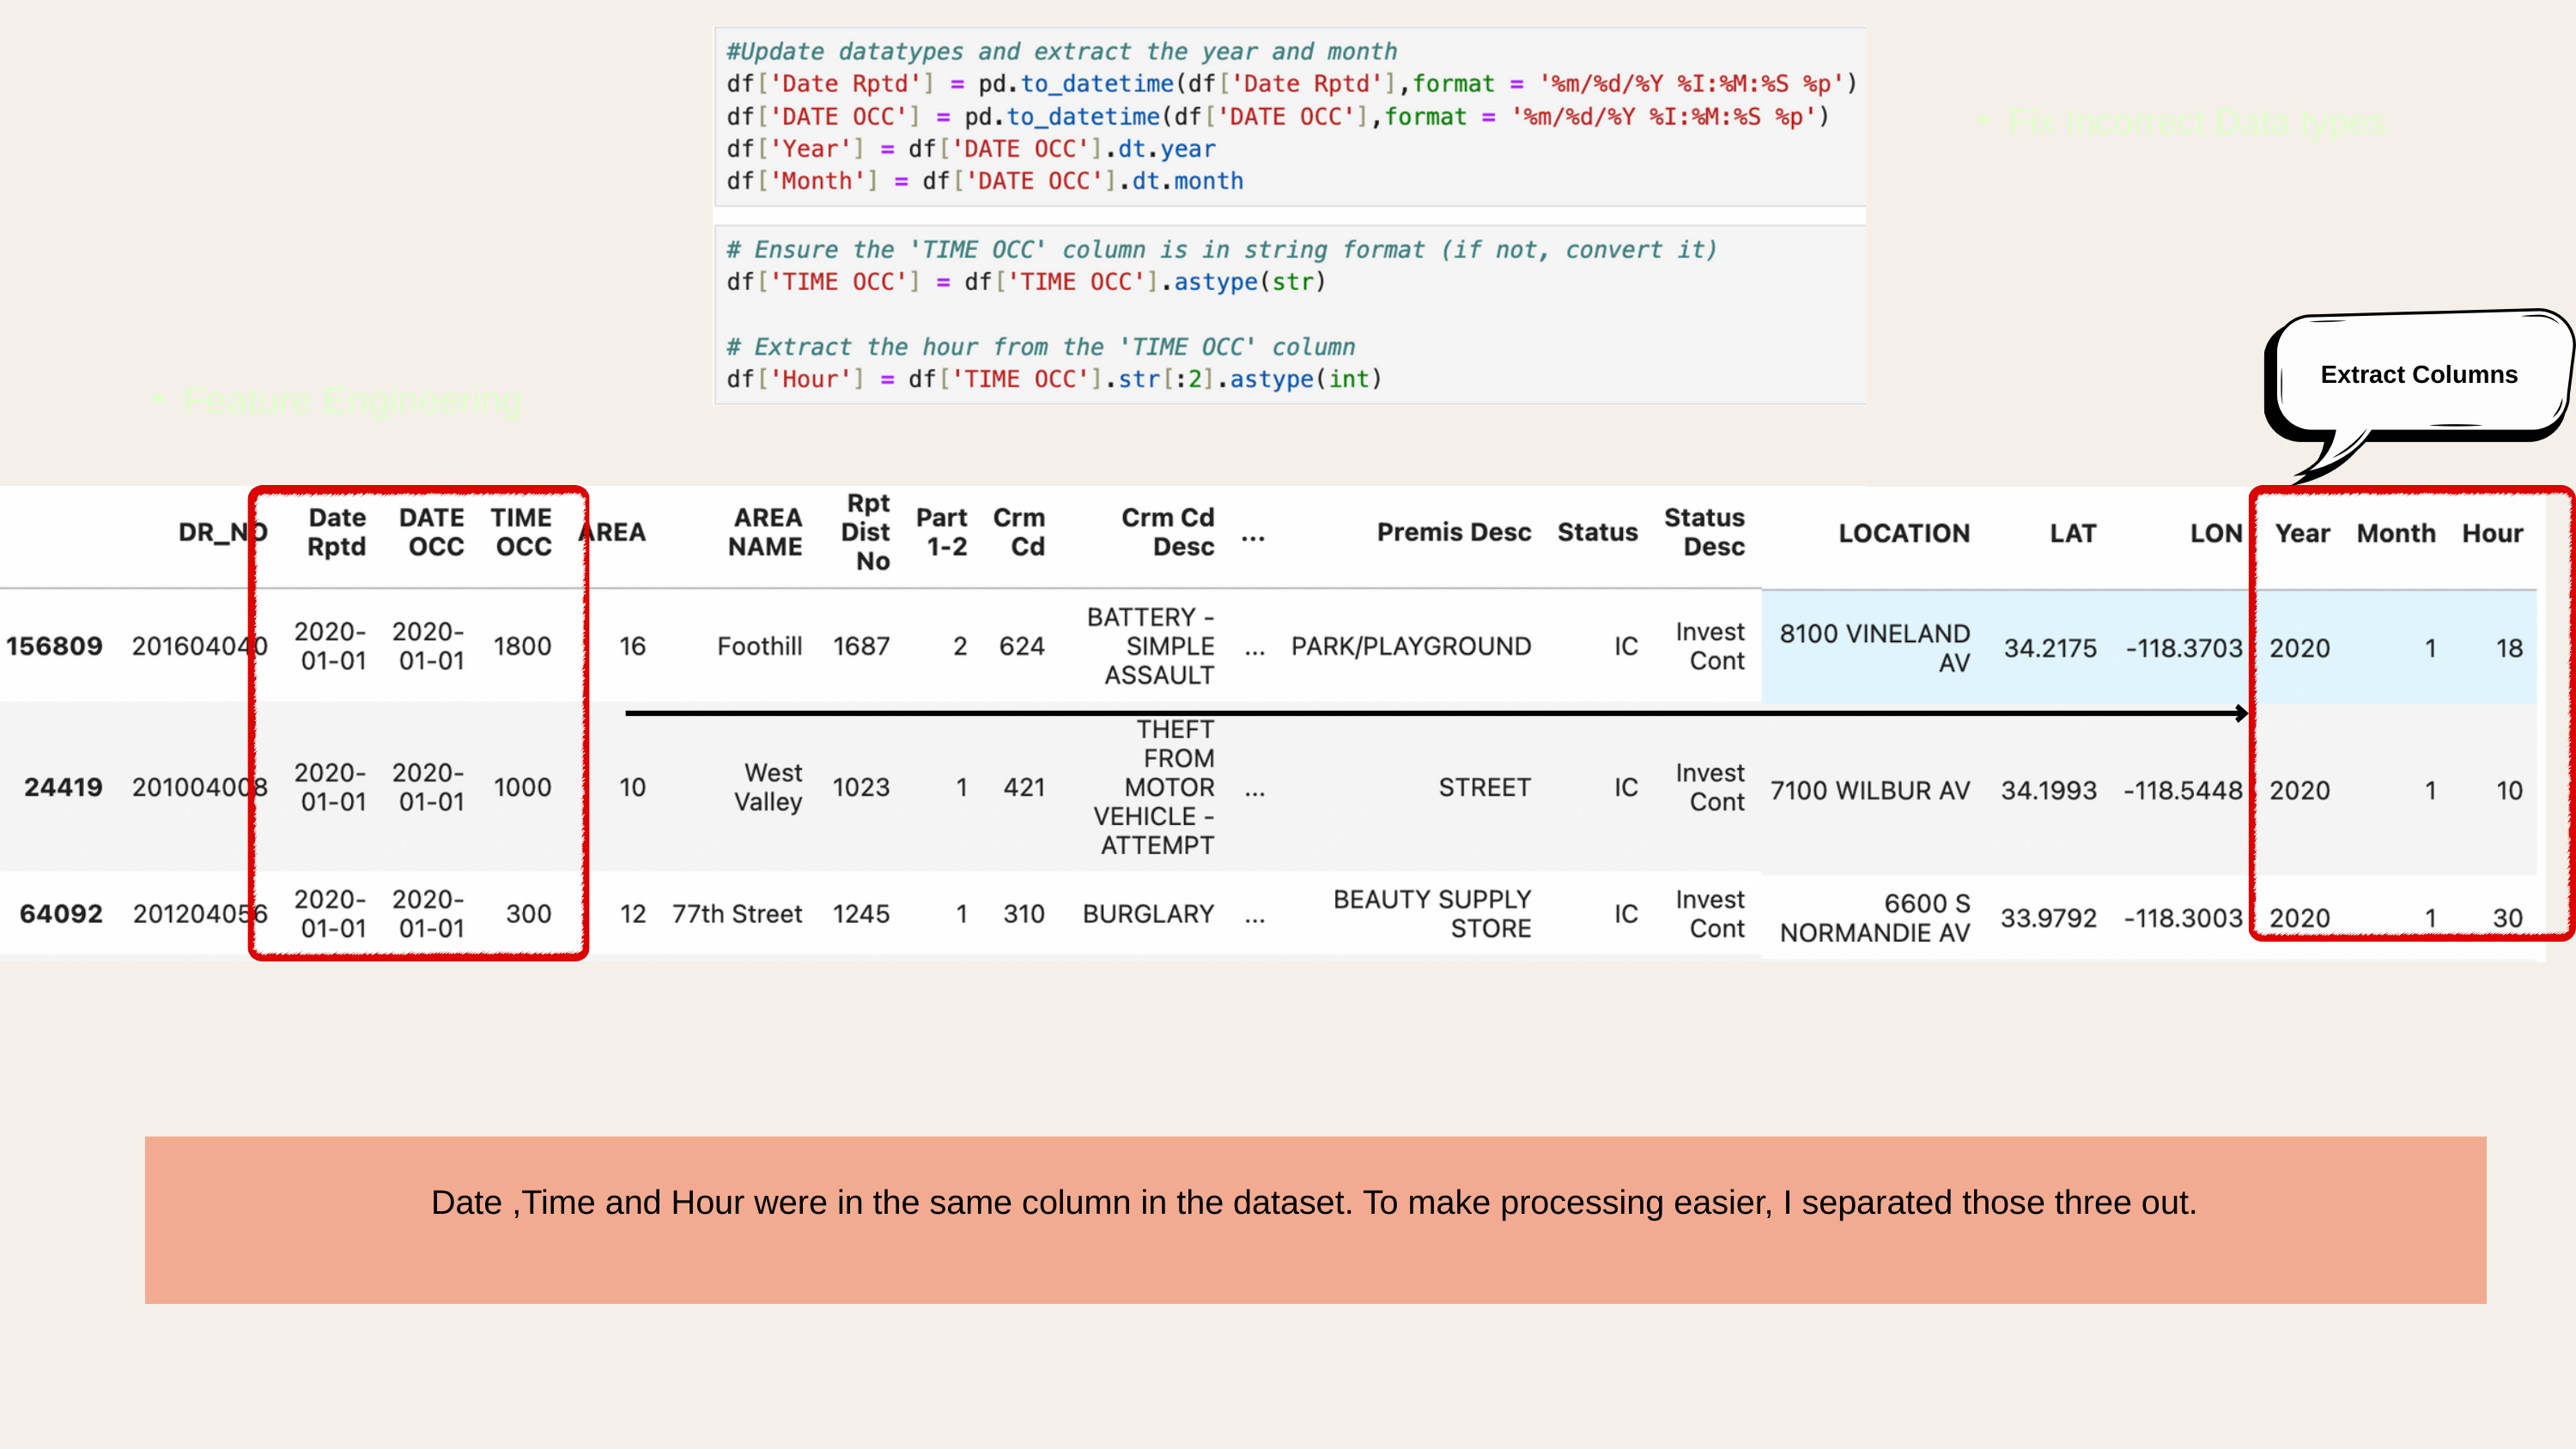

Fix Incorrect Data types

Extract Columns
Feature Engineering

Date ,Time and Hour were in the same column in the dataset. To make processing easier, I separated those three out.